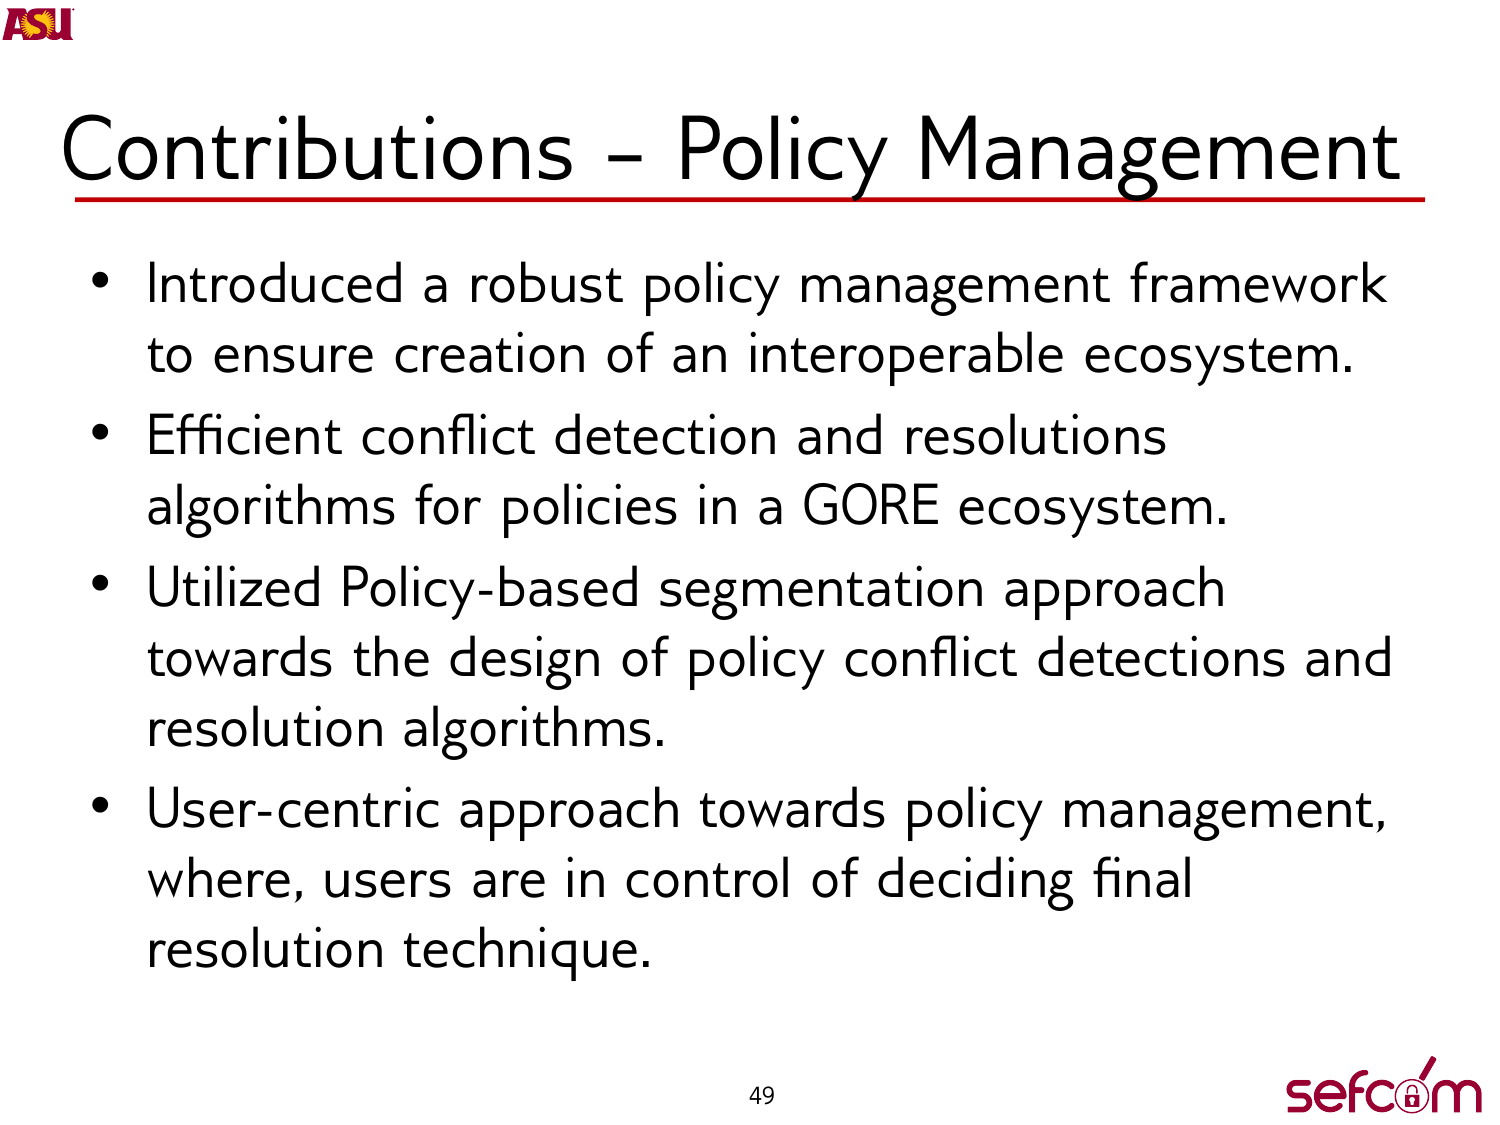

# Contributions – Policy Management
Introduced a robust policy management framework to ensure creation of an interoperable ecosystem.
Efficient conflict detection and resolutions algorithms for policies in a GORE ecosystem.
Utilized Policy-based segmentation approach towards the design of policy conflict detections and resolution algorithms.
User-centric approach towards policy management, where, users are in control of deciding final resolution technique.
49